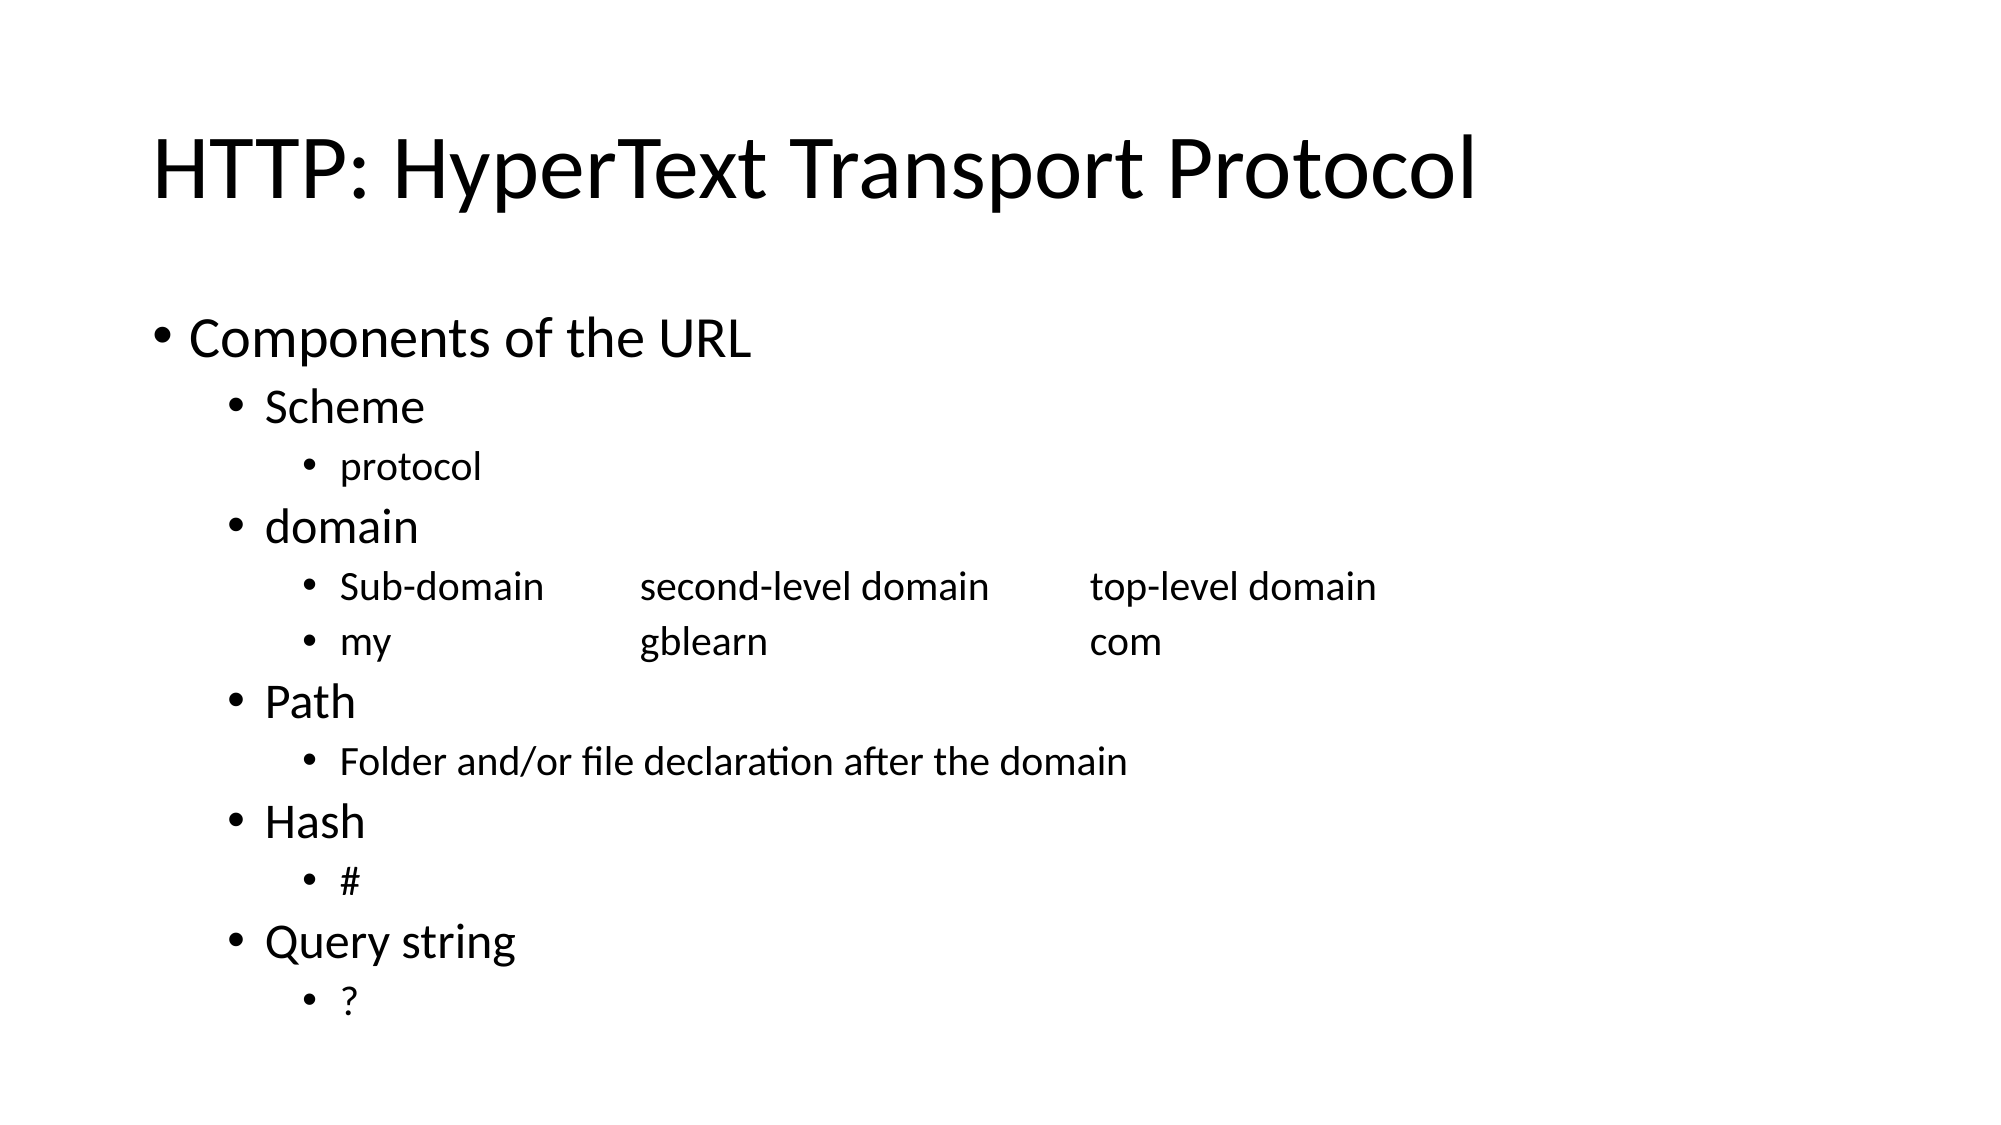

# HTTP: HyperText Transport Protocol
Components of the URL
Scheme
protocol
domain
Sub-domain 	second-level domain 	top-level domain
my		gblearn		        	com
Path
Folder and/or file declaration after the domain
Hash
#
Query string
?